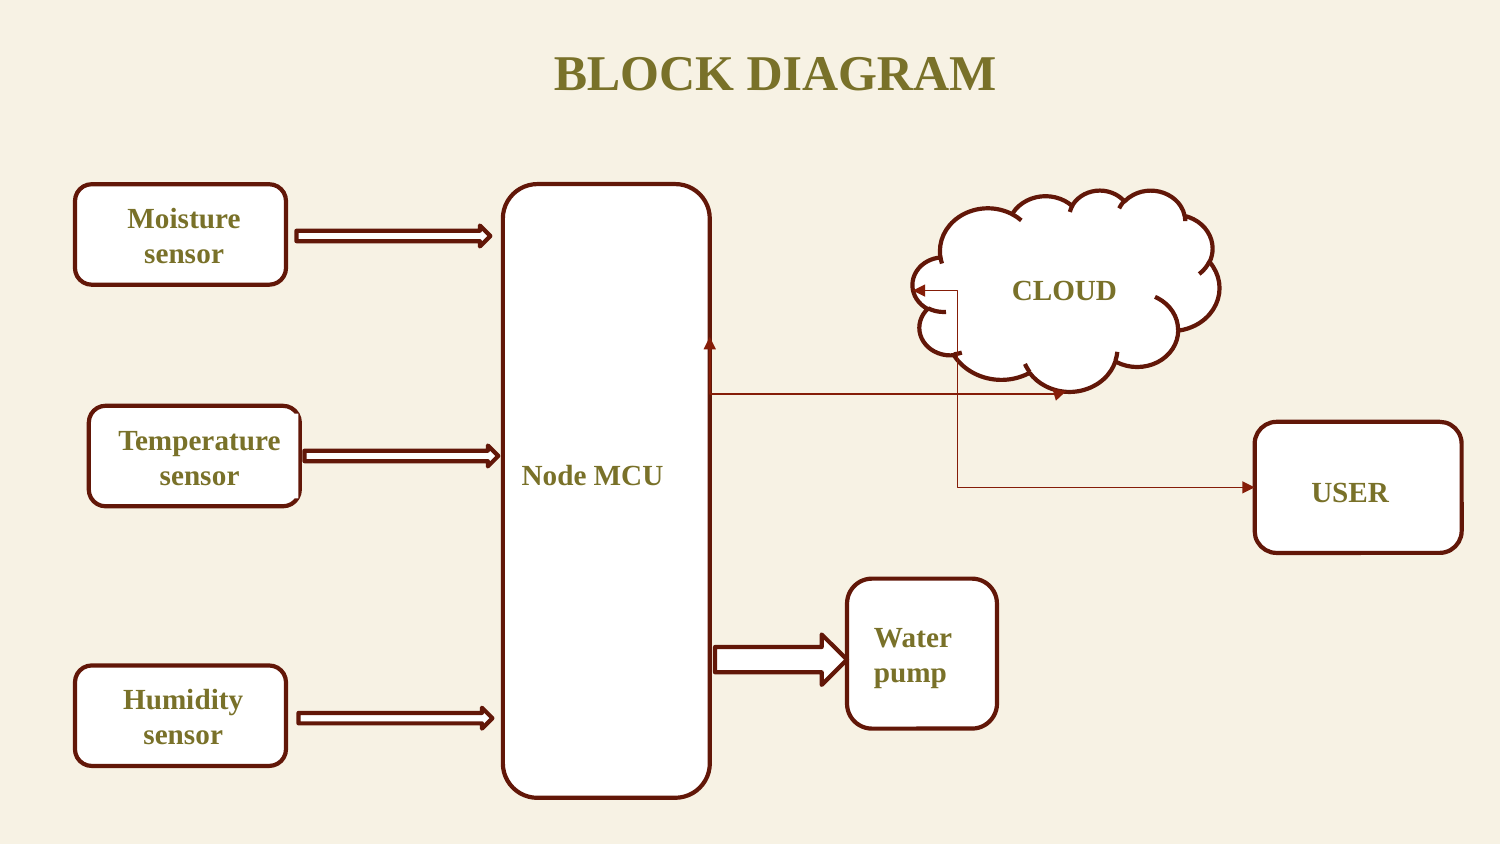

BLOCK DIAGRAM

Moisture sensor

CLOUD

Temperature
sensor

Node MCU
USER

Water pump

Humidity
sensor